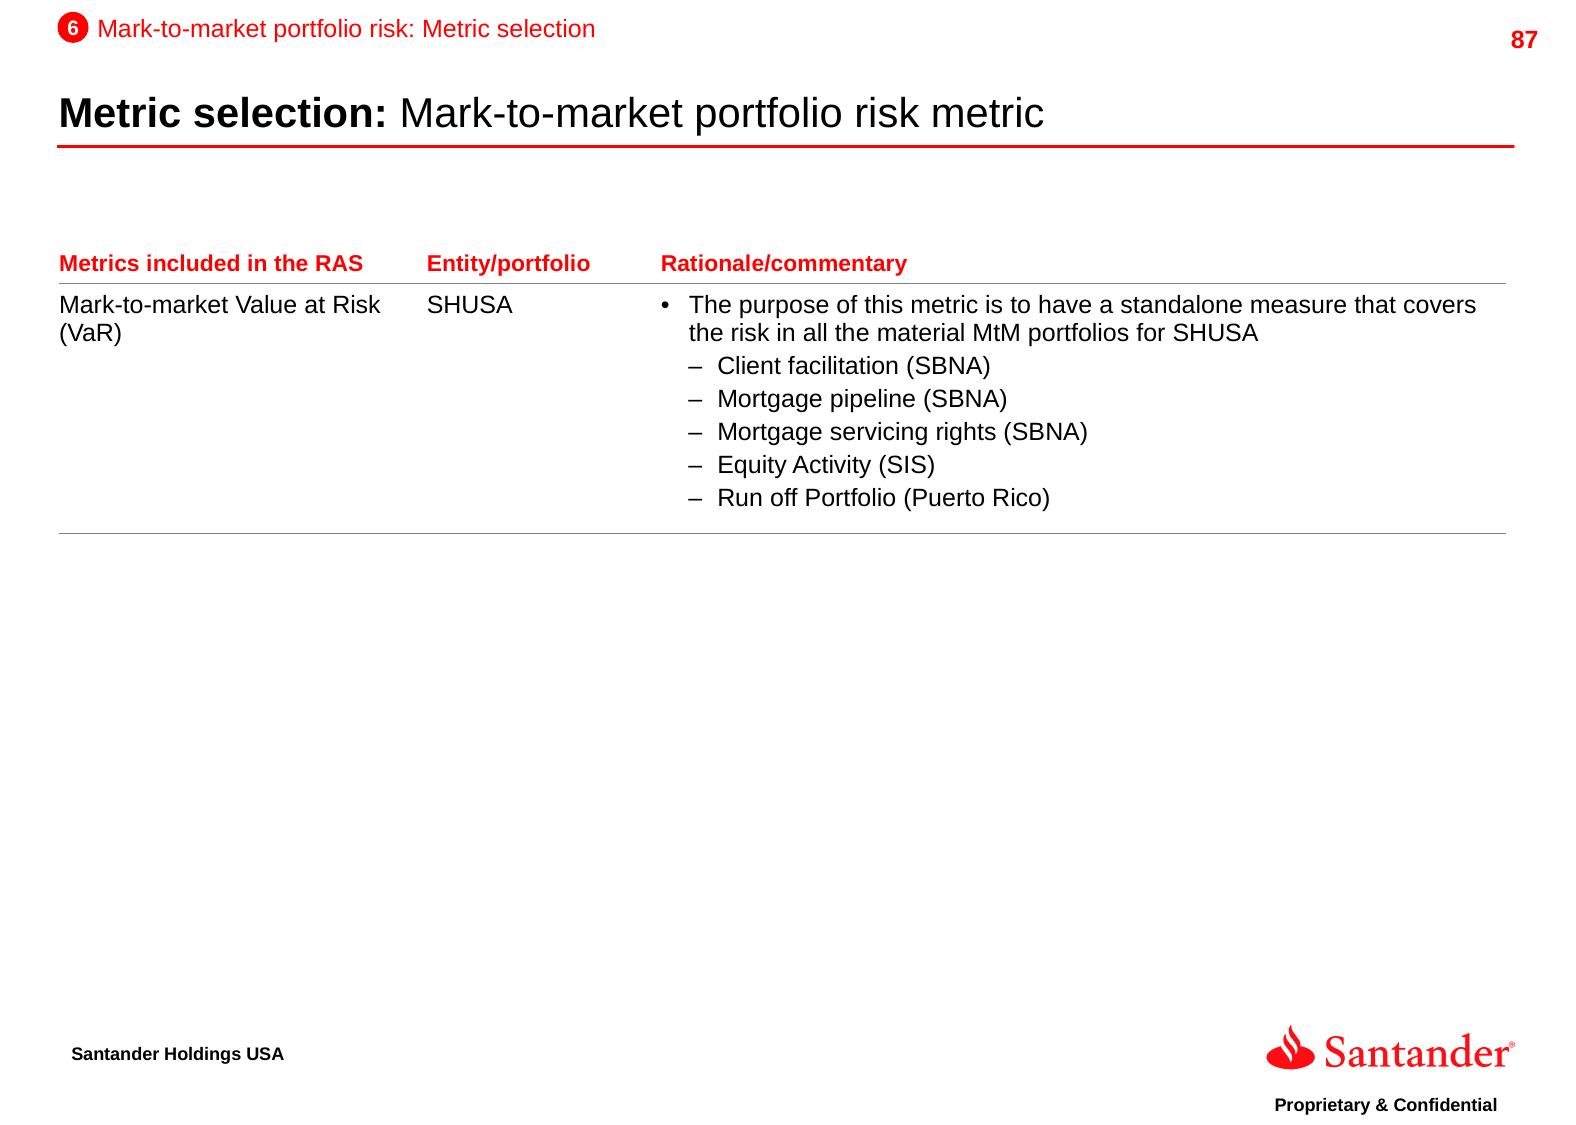

6
Mark-to-market portfolio risk: Metric selection
Metric selection: Mark-to-market portfolio risk metric
| Metrics included in the RAS | Entity/portfolio | Rationale/commentary |
| --- | --- | --- |
| Mark-to-market Value at Risk (VaR) | SHUSA | The purpose of this metric is to have a standalone measure that covers the risk in all the material MtM portfolios for SHUSA Client facilitation (SBNA) Mortgage pipeline (SBNA) Mortgage servicing rights (SBNA) Equity Activity (SIS) Run off Portfolio (Puerto Rico) |